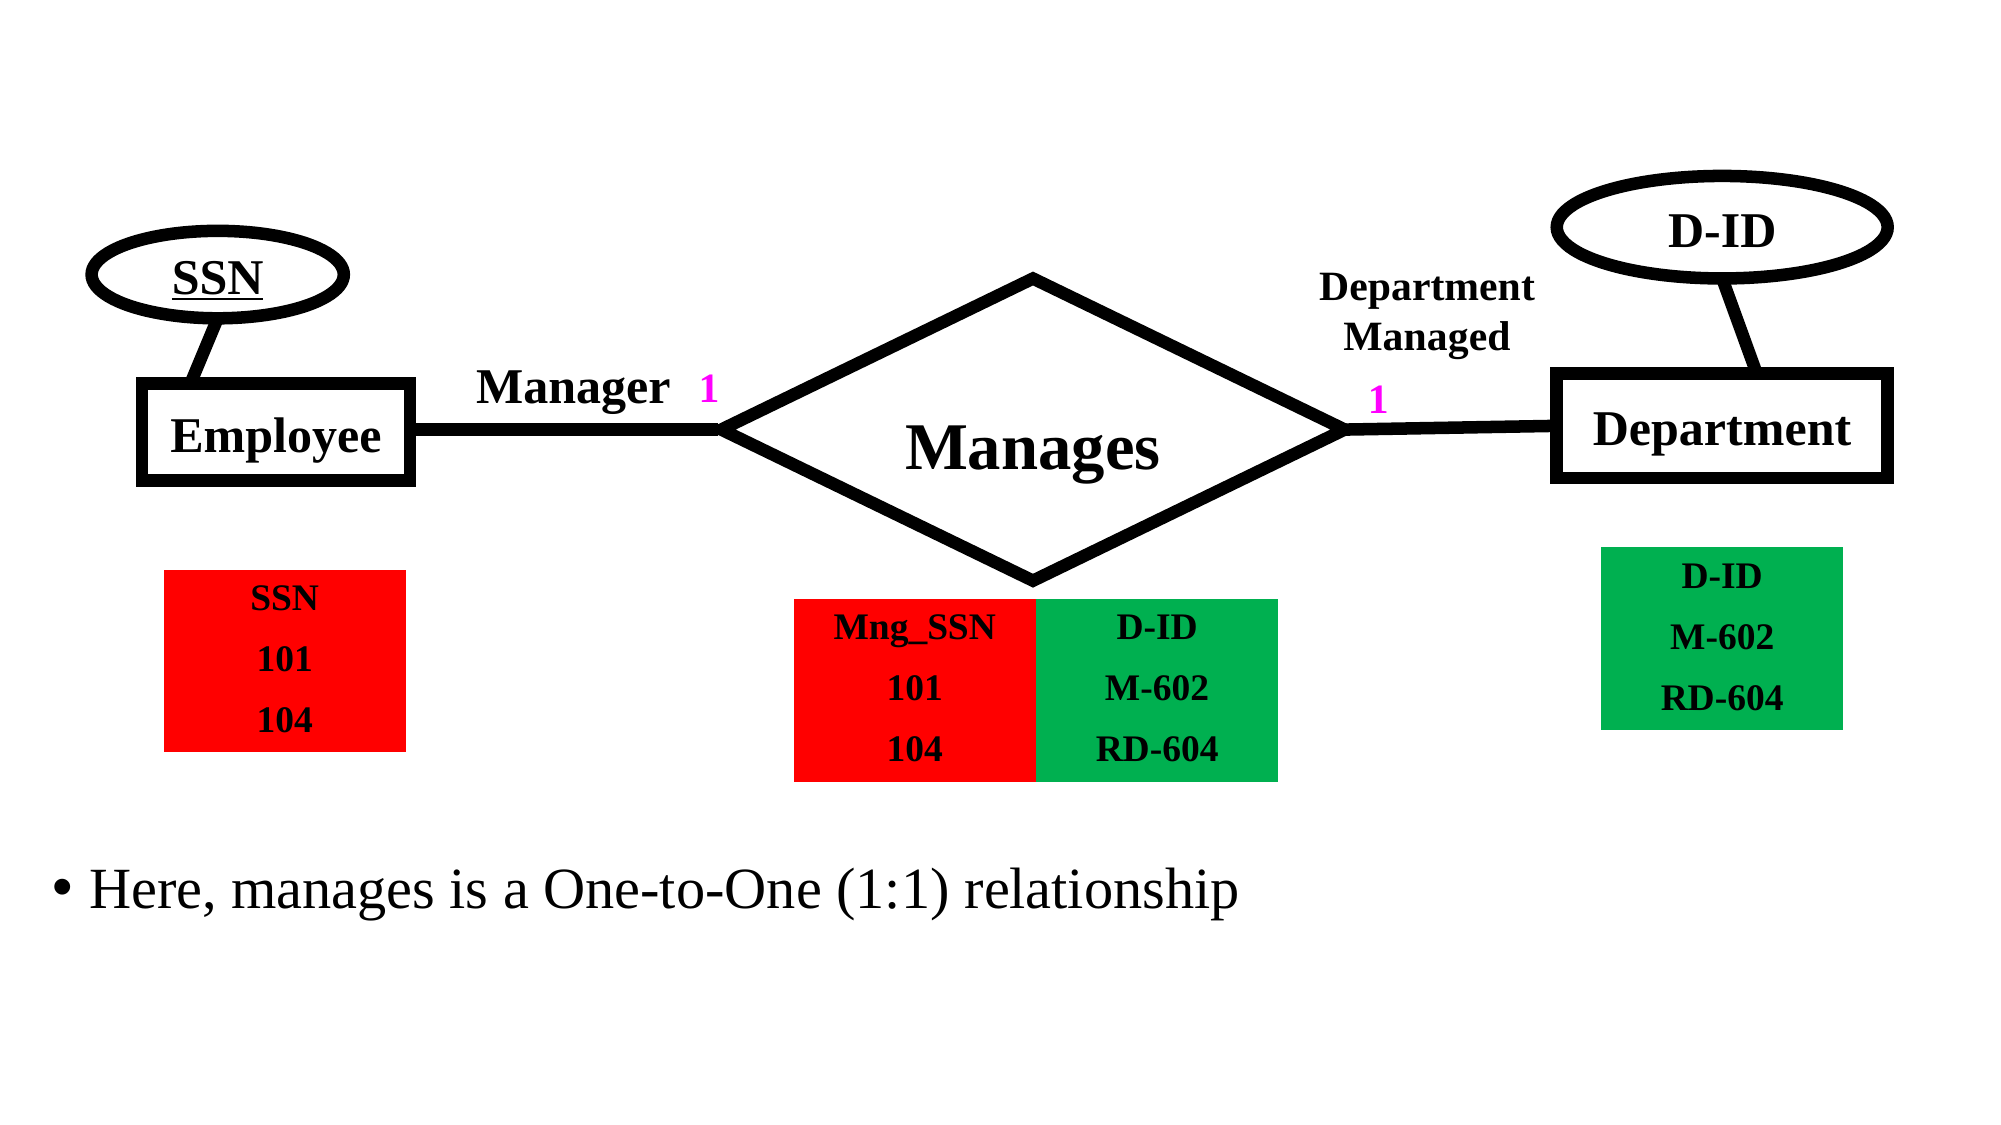

Here, manages is a One-to-One (1:1) relationship

D-ID
Department
SSN
Employee

Manages
Department
Managed
Manager
1
1
| D-ID |
| --- |
| M-602 |
| RD-604 |
| SSN |
| --- |
| 101 |
| 104 |
| Mng\_SSN |
| --- |
| 101 |
| 104 |
| D-ID |
| --- |
| M-602 |
| RD-604 |